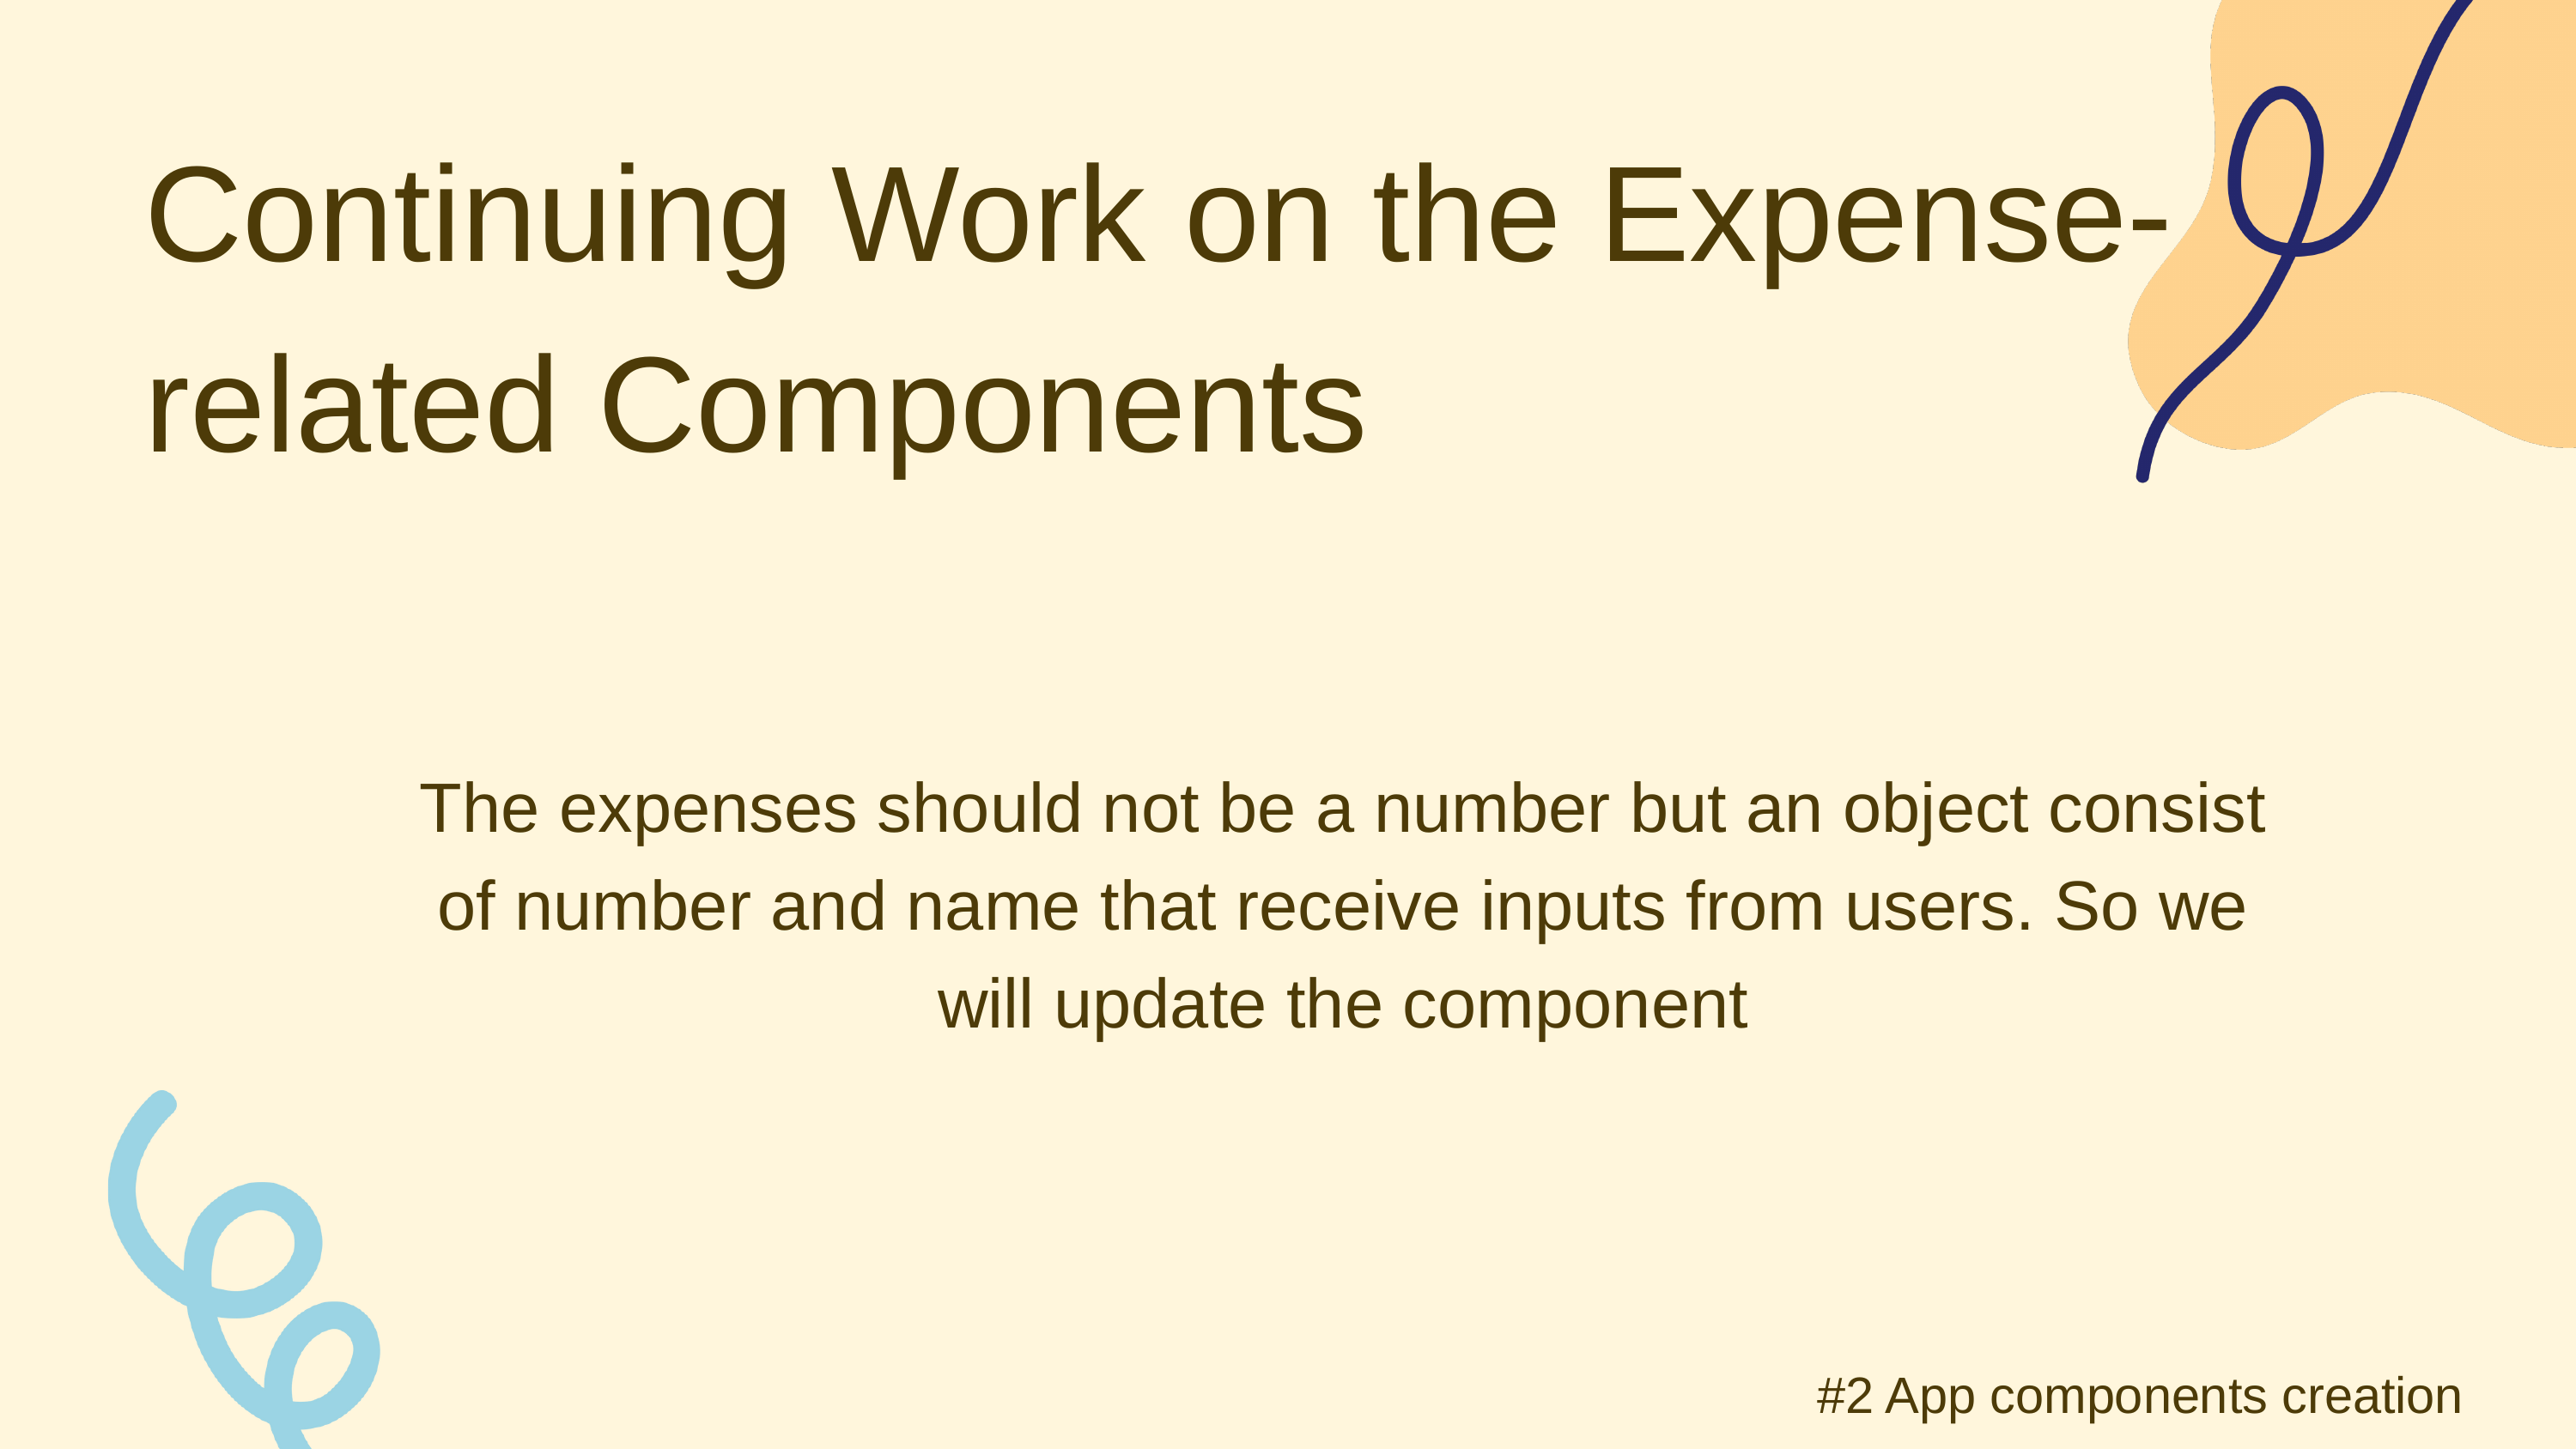

Continuing Work on the Expense-related Components
The expenses should not be a number but an object consist of number and name that receive inputs from users. So we will update the component

#2 App components creation